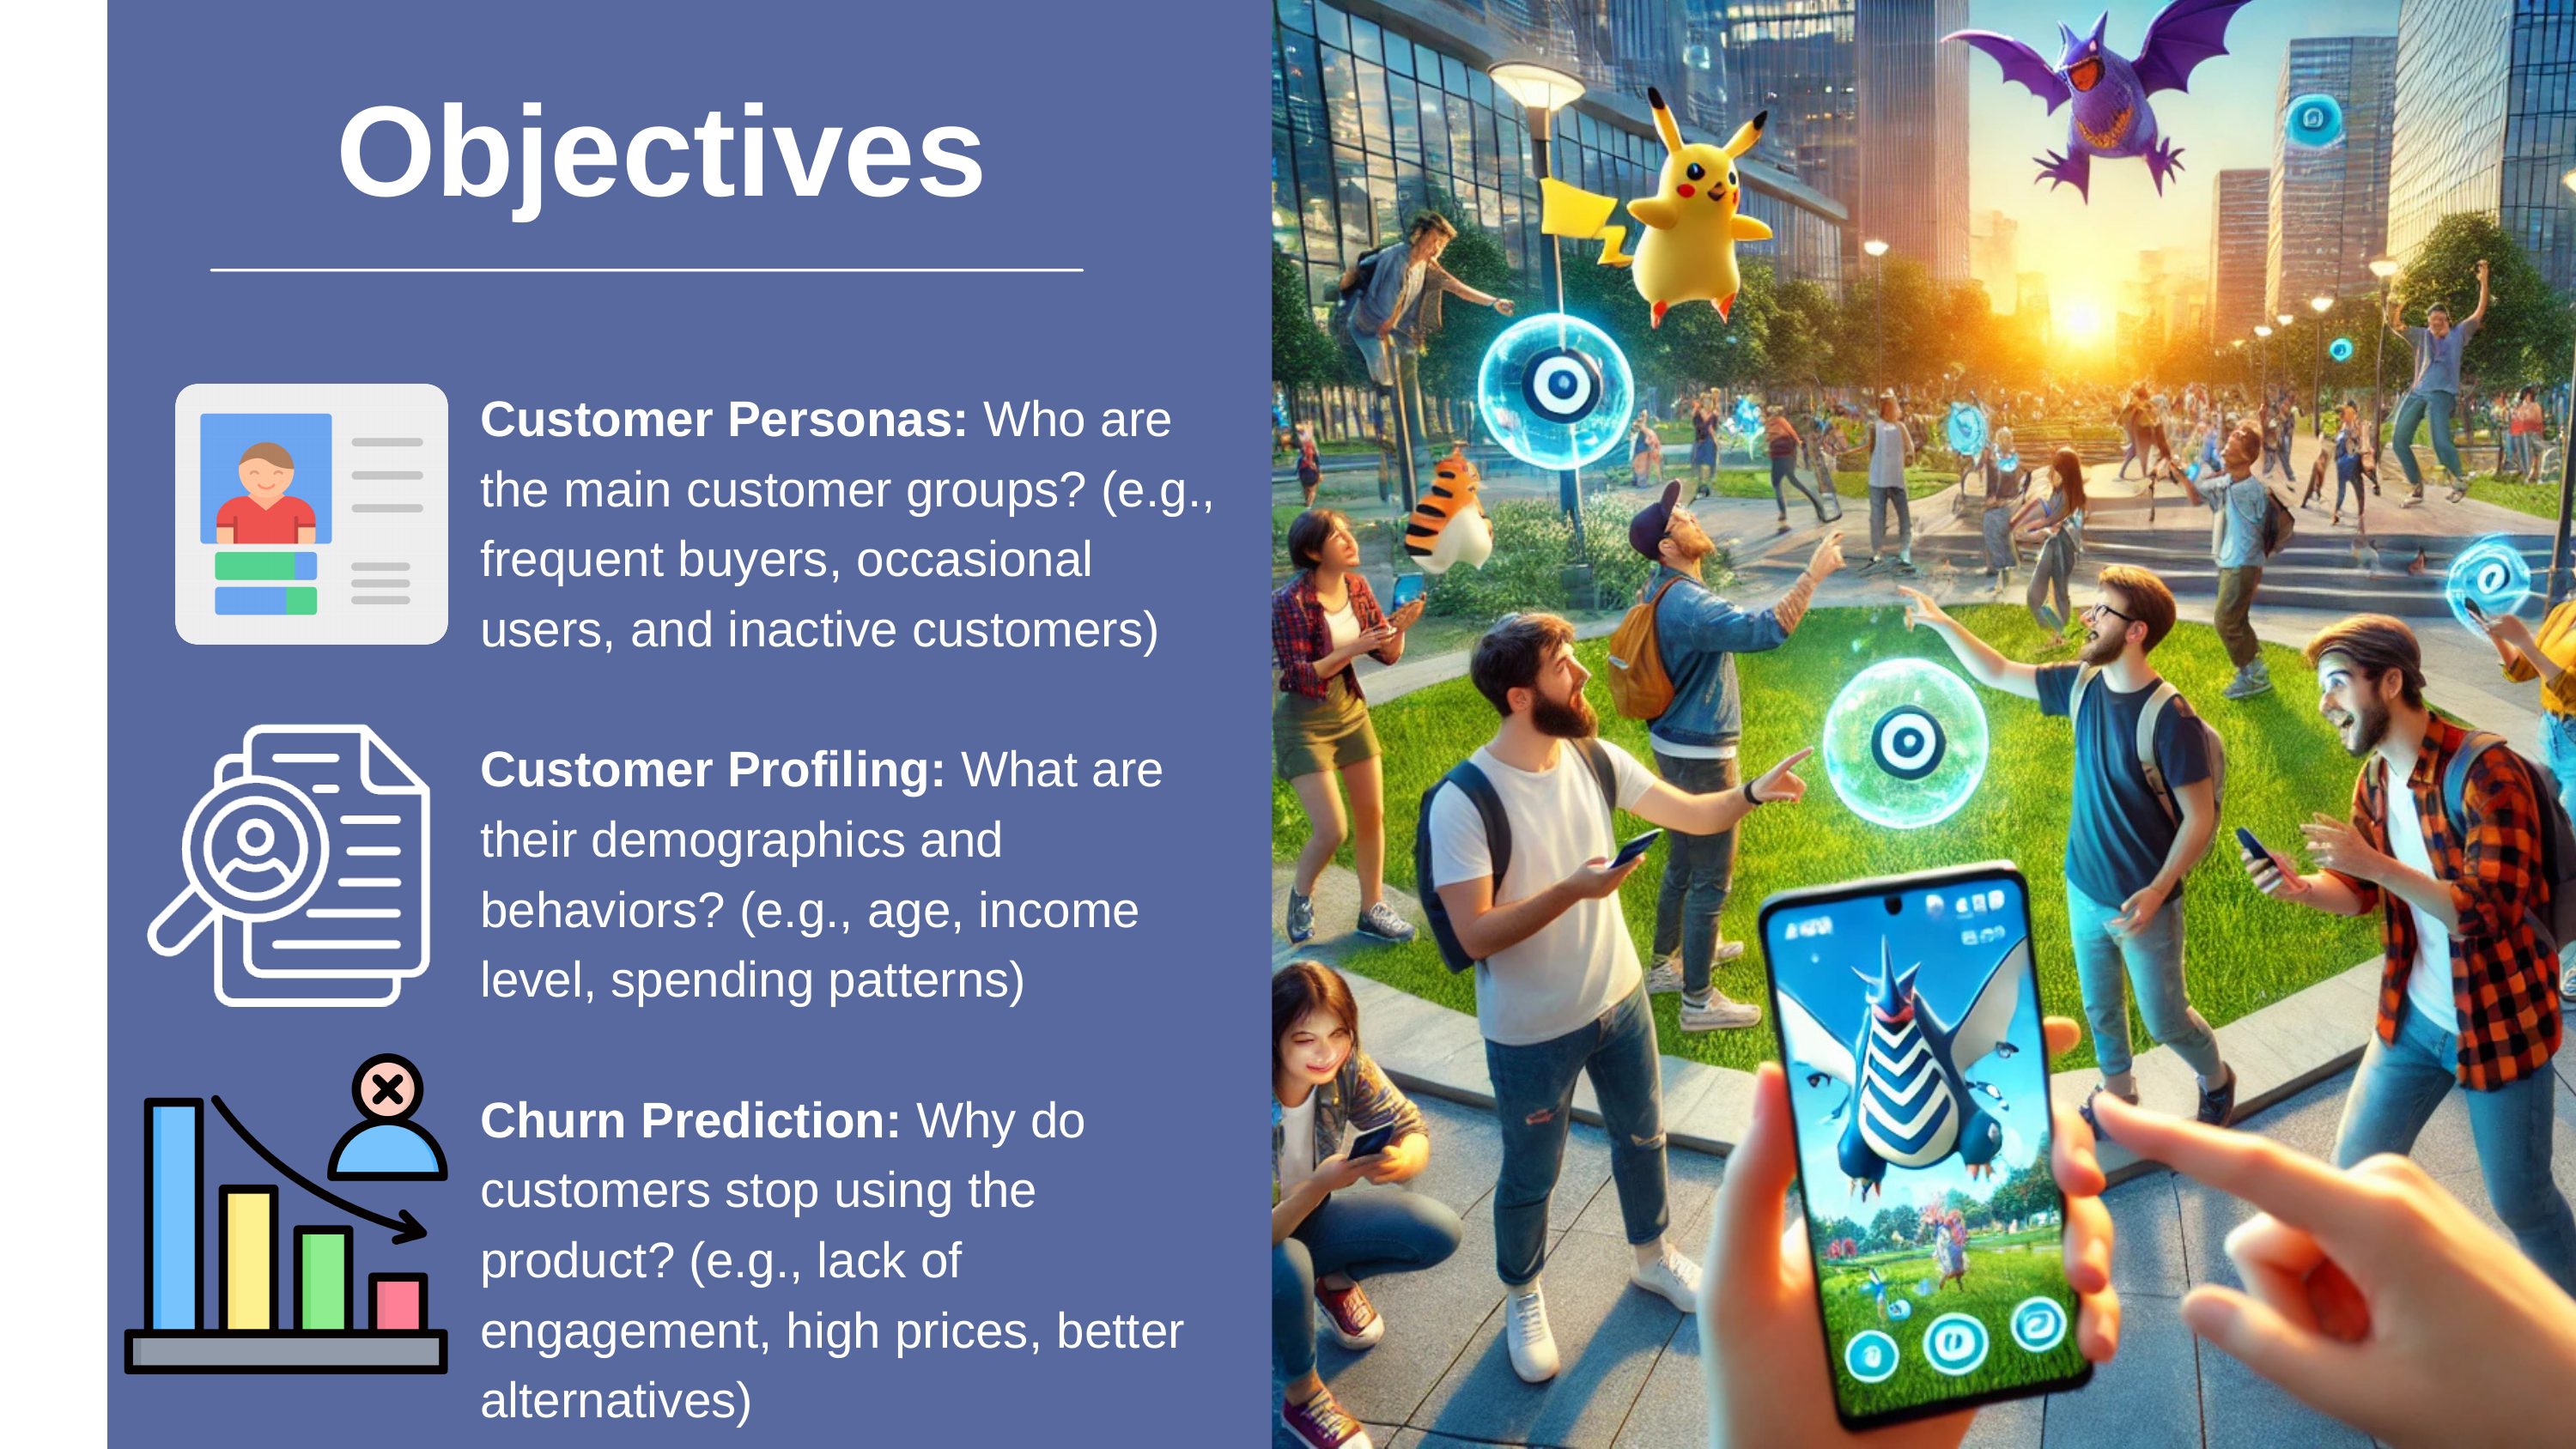

Objectives

Customer Personas: Who are the main customer groups? (e.g., frequent buyers, occasional users, and inactive customers)

Customer Profiling: What are their demographics and behaviors? (e.g., age, income level, spending patterns)

Churn Prediction: Why do customers stop using the product? (e.g., lack of engagement, high prices, better alternatives)